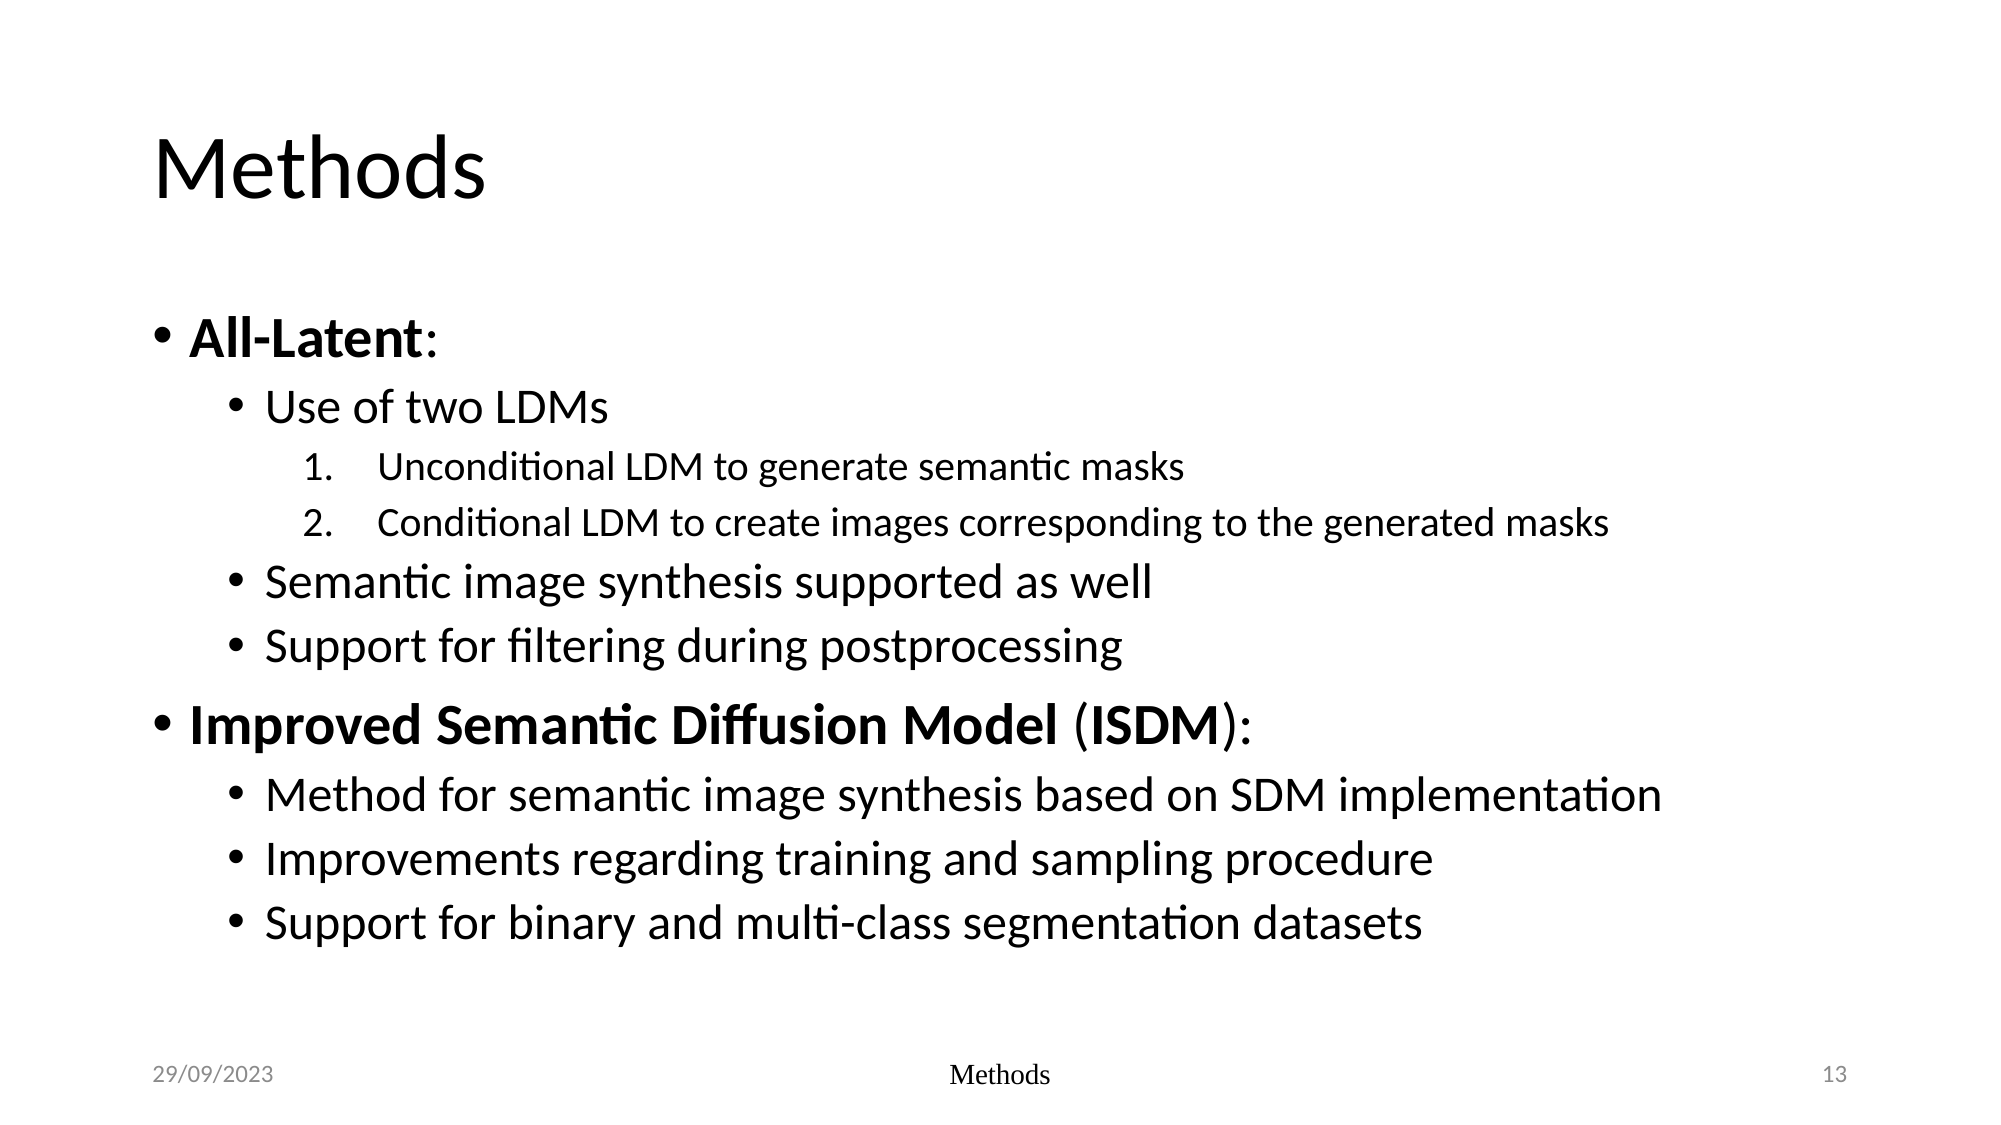

# Methods
All-Latent:
Use of two LDMs
Unconditional LDM to generate semantic masks
Conditional LDM to create images corresponding to the generated masks
Semantic image synthesis supported as well
Support for filtering during postprocessing
Improved Semantic Diffusion Model (ISDM):
Method for semantic image synthesis based on SDM implementation
Improvements regarding training and sampling procedure
Support for binary and multi-class segmentation datasets

29/09/2023
Methods
13